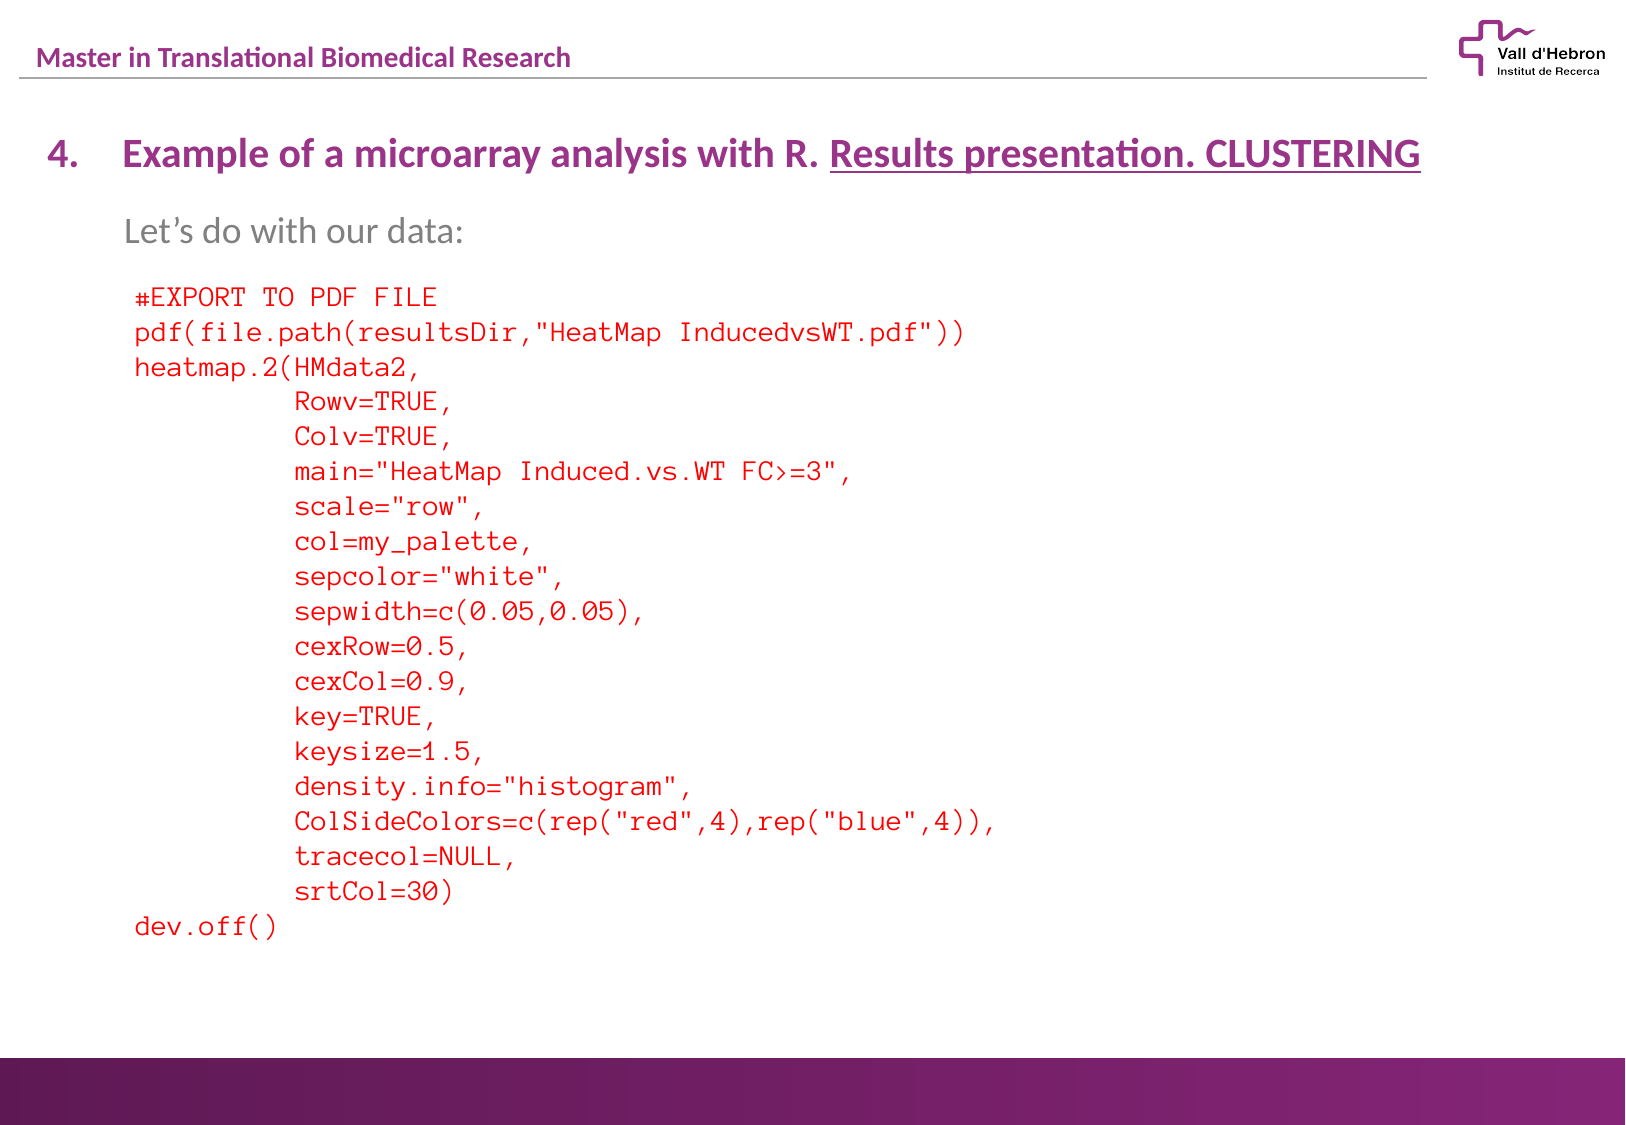

Example of a microarray analysis with R. Results presentation. CLUSTERING
Let’s do with our data:
#EXPORT TO PDF FILE
pdf(file.path(resultsDir,"HeatMap InducedvsWT.pdf"))
heatmap.2(HMdata2,
          Rowv=TRUE,
          Colv=TRUE,
          main="HeatMap Induced.vs.WT FC>=3",
          scale="row",
          col=my_palette,
          sepcolor="white",
          sepwidth=c(0.05,0.05),
          cexRow=0.5,
          cexCol=0.9,
          key=TRUE,
          keysize=1.5,
          density.info="histogram",
          ColSideColors=c(rep("red",4),rep("blue",4)),
          tracecol=NULL,
          srtCol=30)
dev.off()